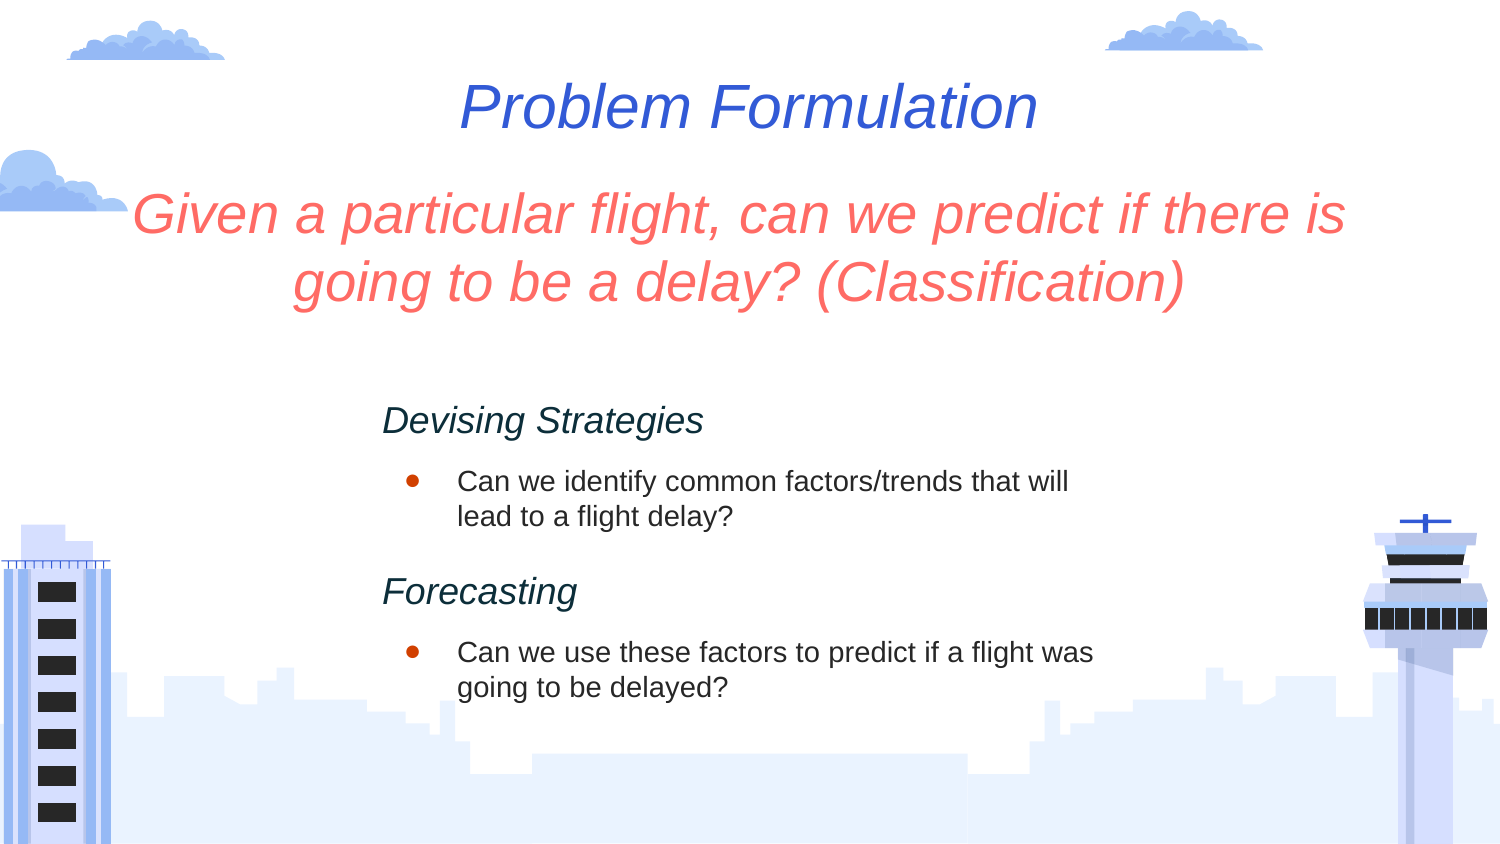

# Problem Formulation
Given a particular flight, can we predict if there is going to be a delay? (Classification)

Devising Strategies
Can we identify common factors/trends that will lead to a flight delay?

Forecasting
Can we use these factors to predict if a flight was going to be delayed?